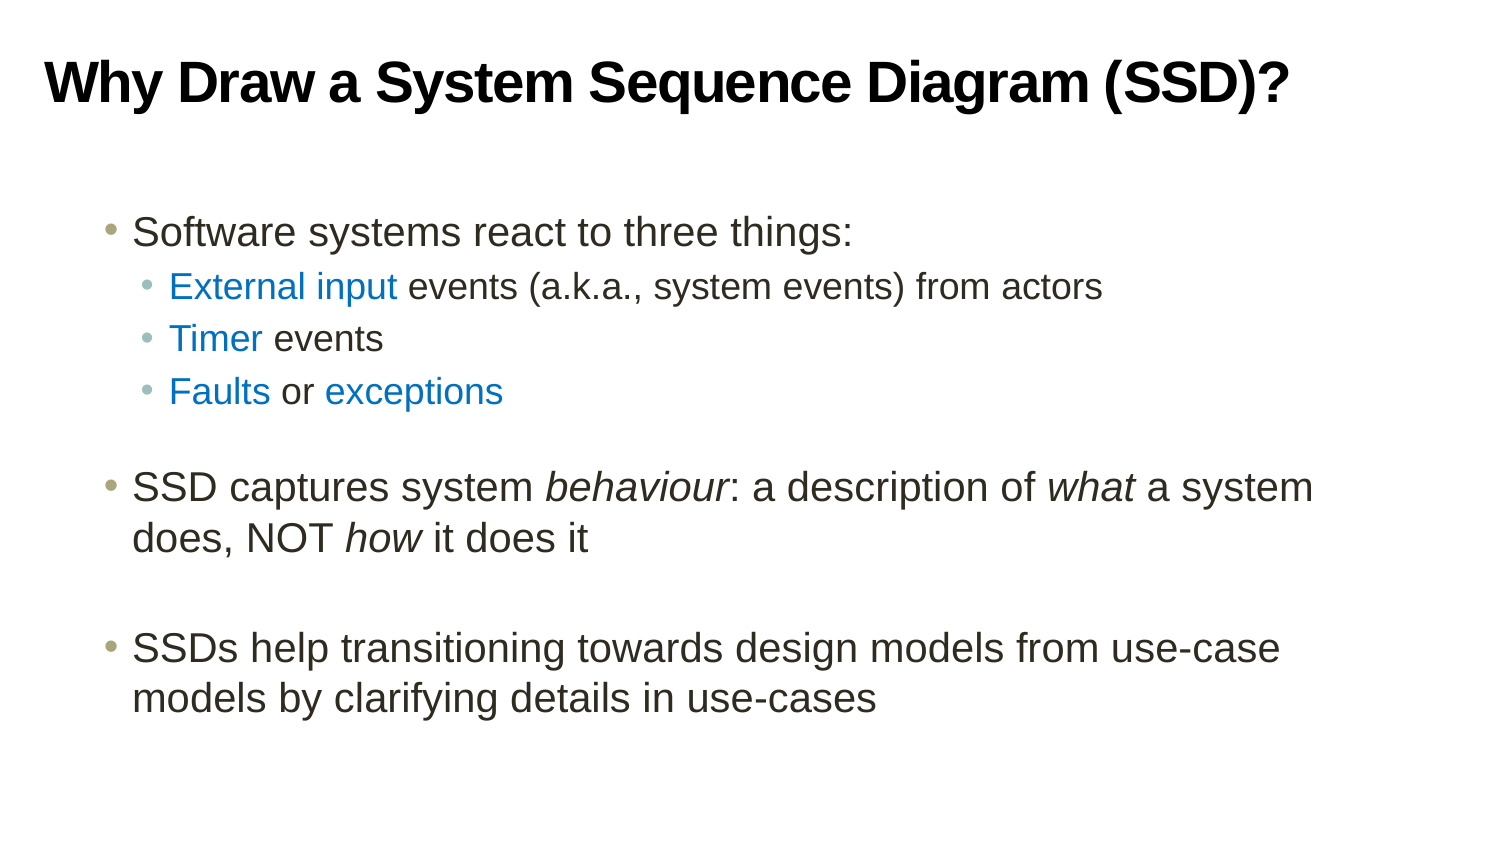

# Why Draw a System Sequence Diagram (SSD)?
Software systems react to three things:
External input events (a.k.a., system events) from actors
Timer events
Faults or exceptions
SSD captures system behaviour: a description of what a system does, NOT how it does it

SSDs help transitioning towards design models from use-case models by clarifying details in use-cases